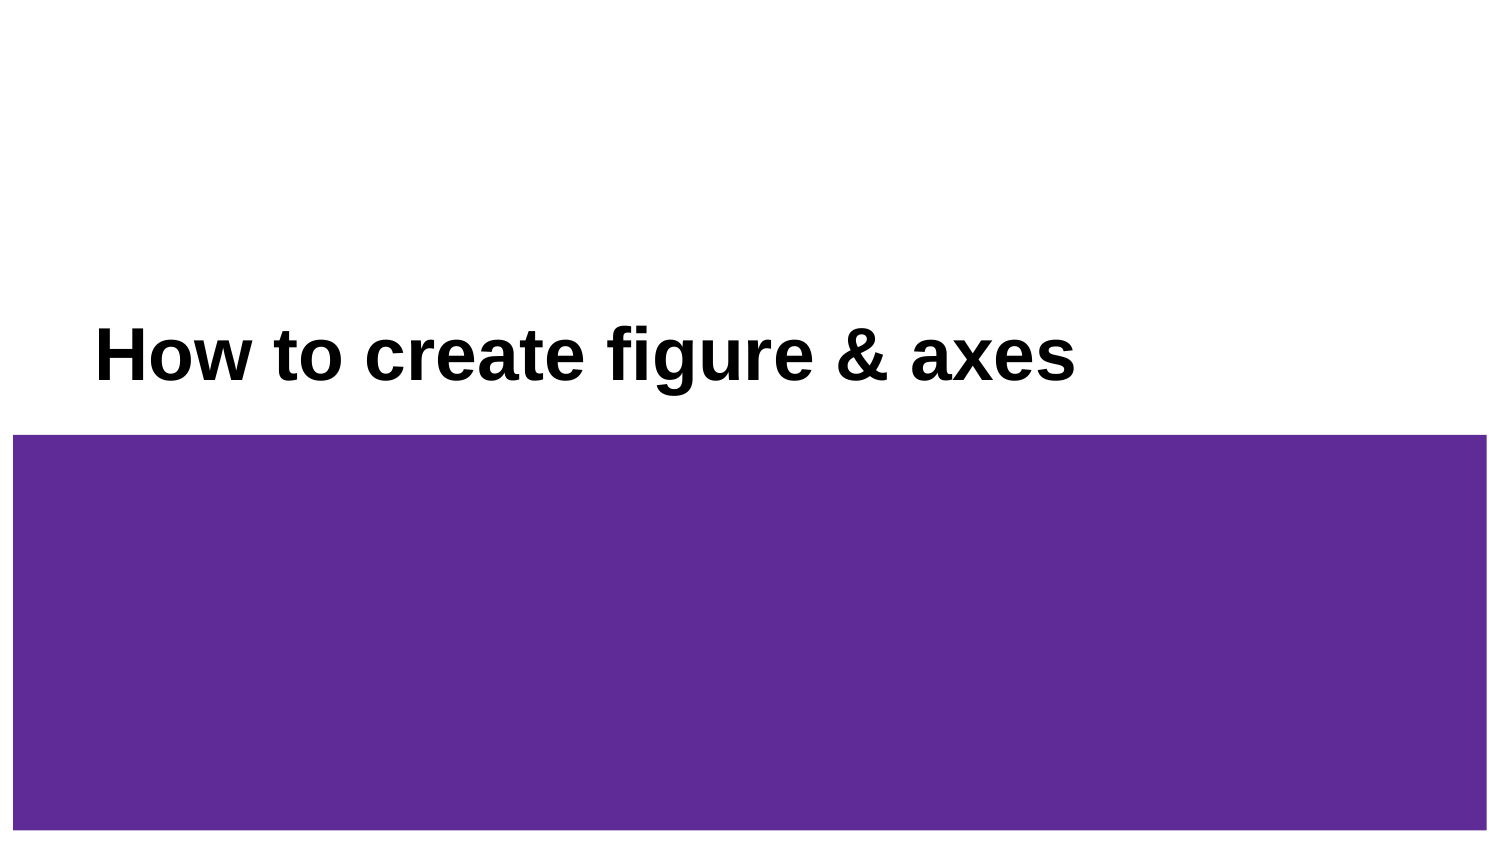

# How to create figure & axes